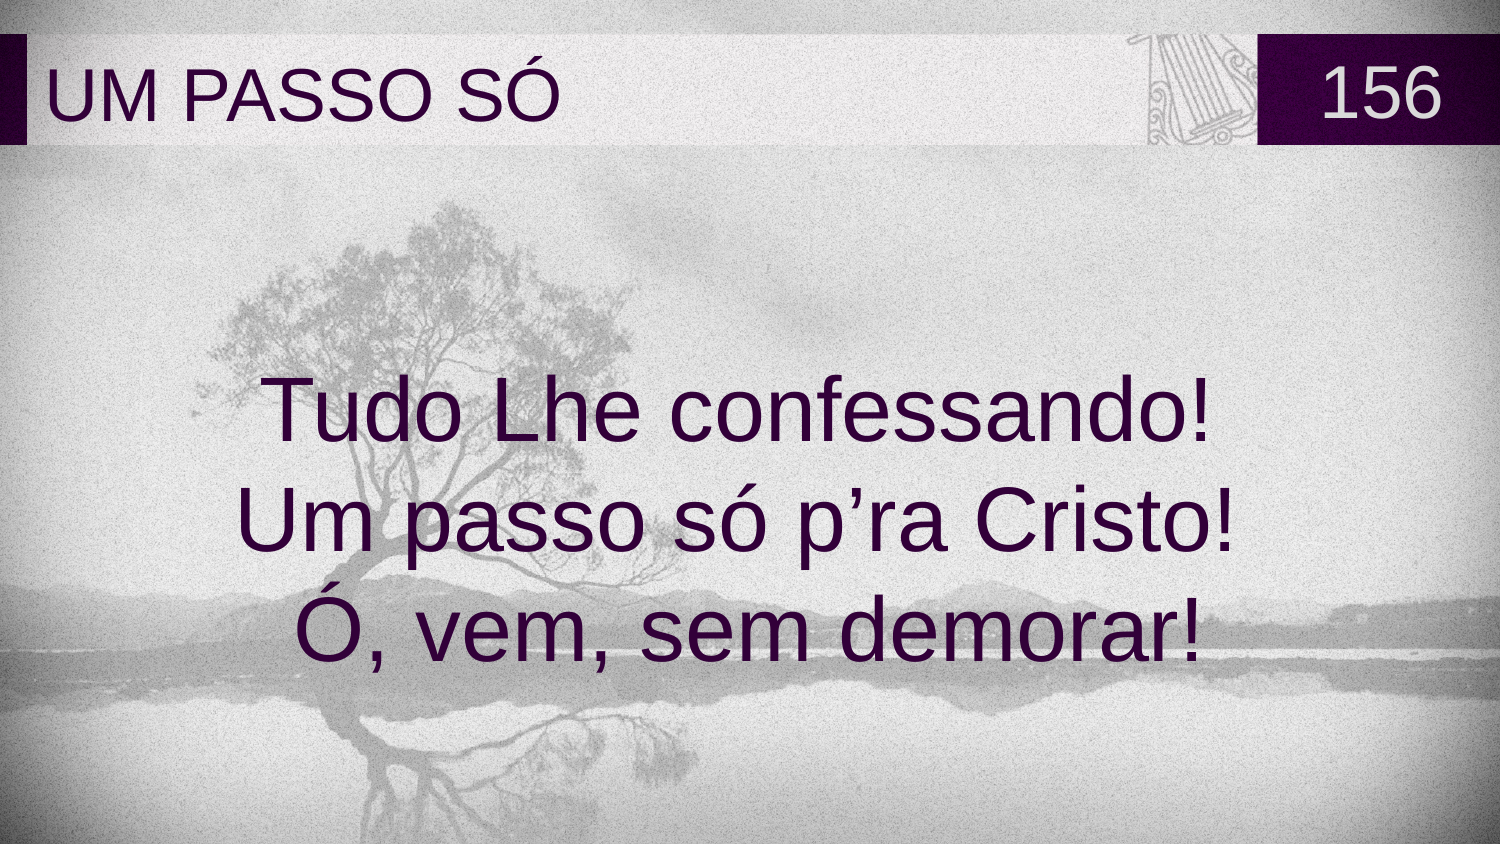

# UM PASSO SÓ
156
Tudo Lhe confessando!
Um passo só p’ra Cristo!
Ó, vem, sem demorar!